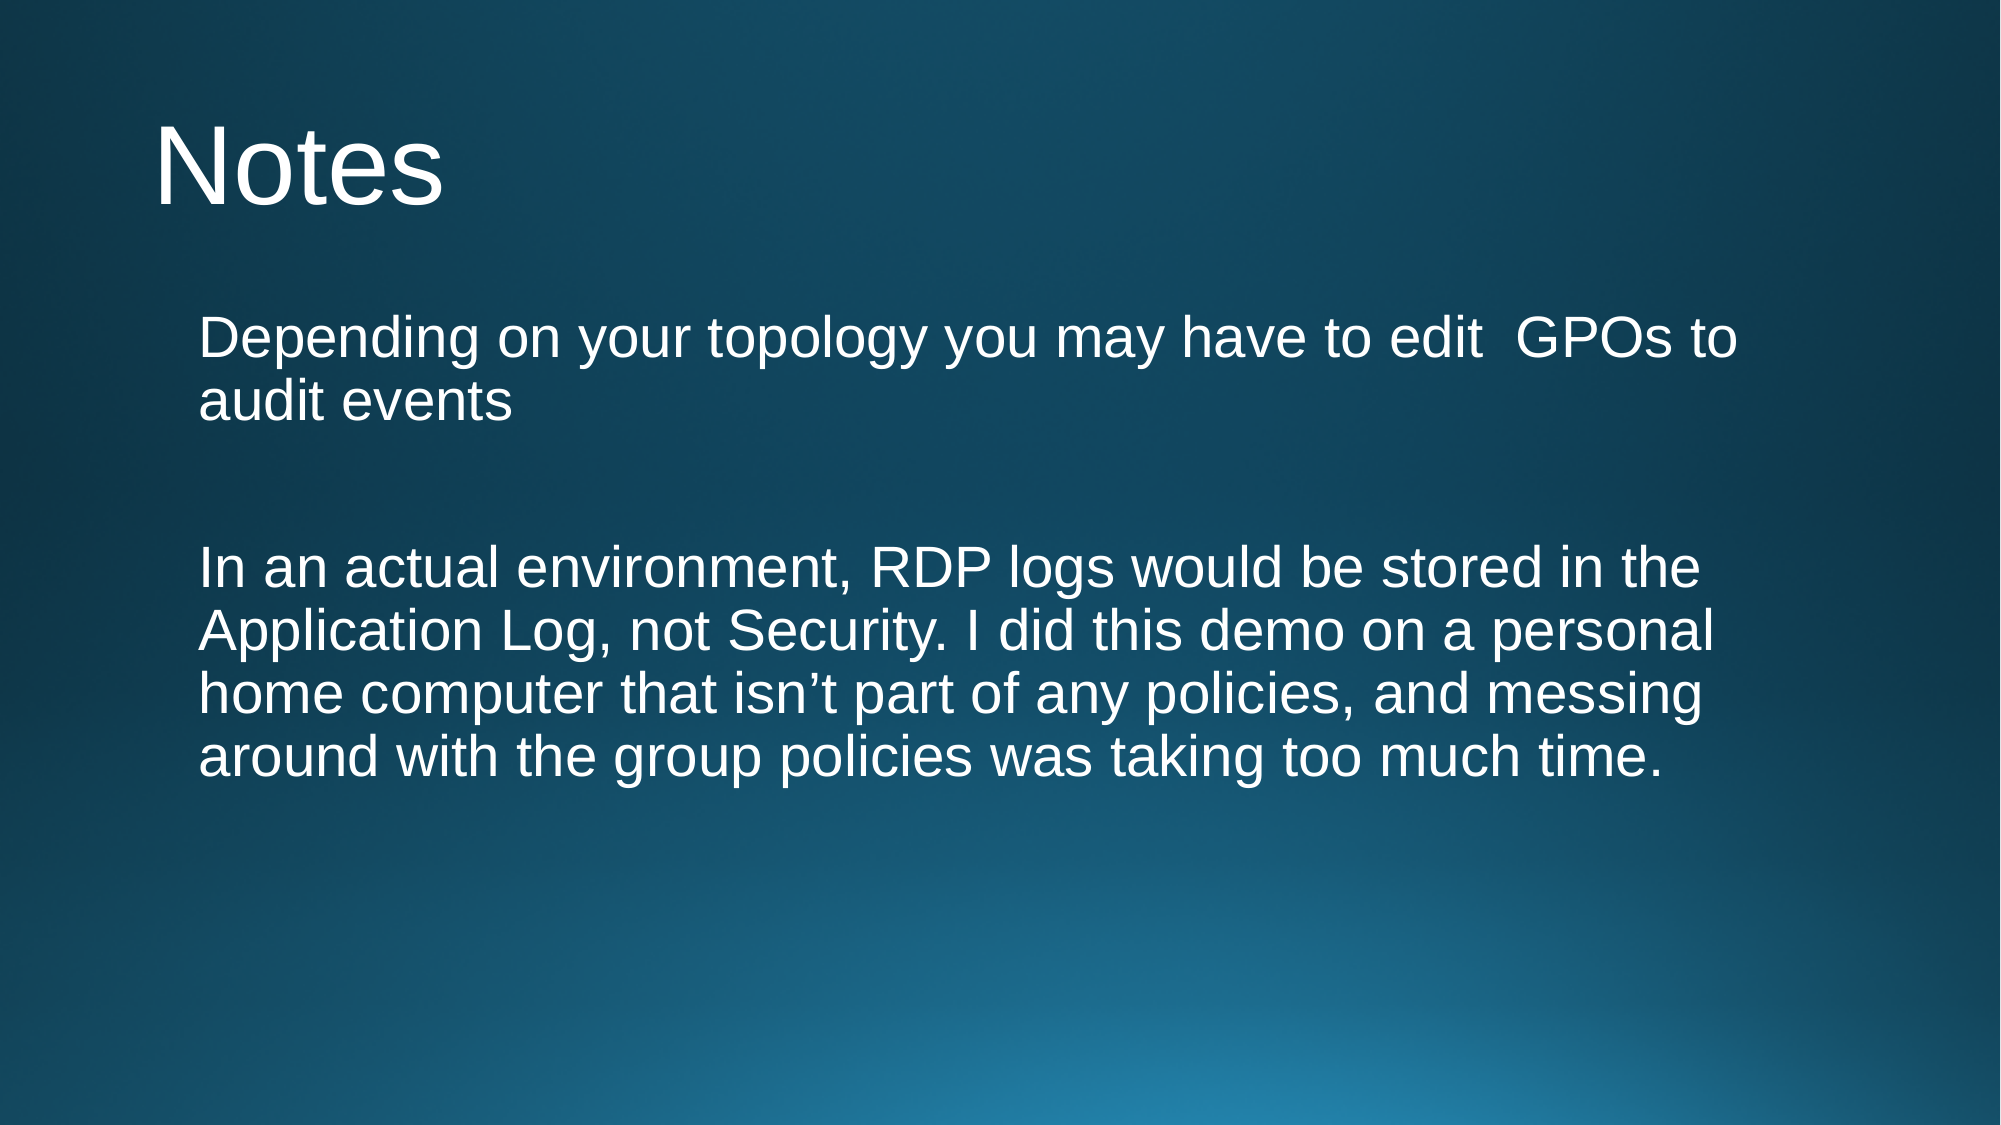

# Notes
Depending on your topology you may have to edit  GPOs to audit events

In an actual environment, RDP logs would be stored in the Application Log, not Security. I did this demo on a personal home computer that isn’t part of any policies, and messing around with the group policies was taking too much time.